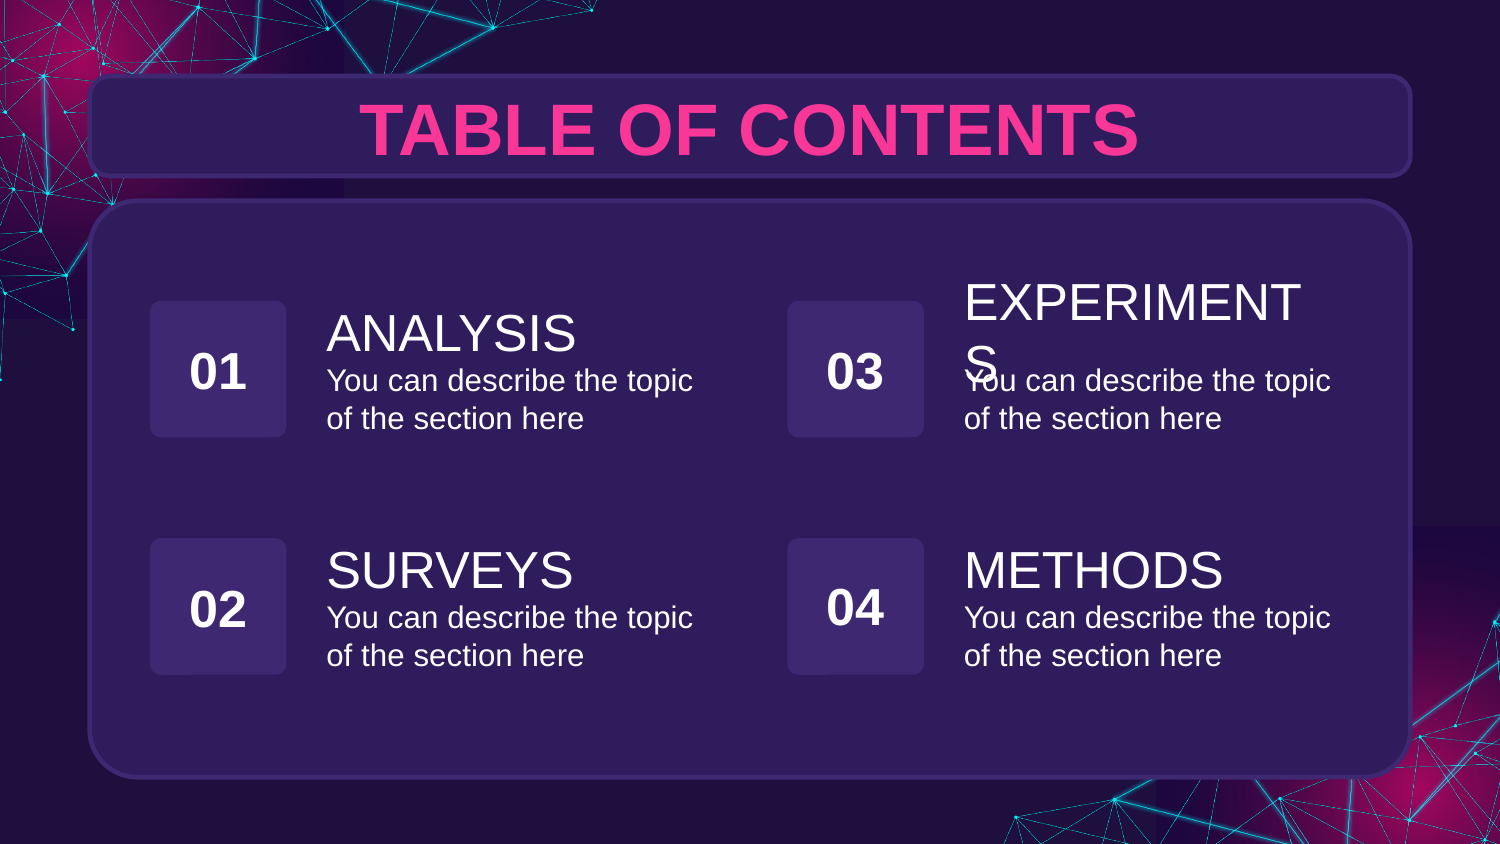

TABLE OF CONTENTS

# ANALYSIS

EXPERIMENTS
01
03
You can describe the topic of the section here
You can describe the topic of the section here
SURVEYS
METHODS

04
02
You can describe the topic of the section here
You can describe the topic of the section here